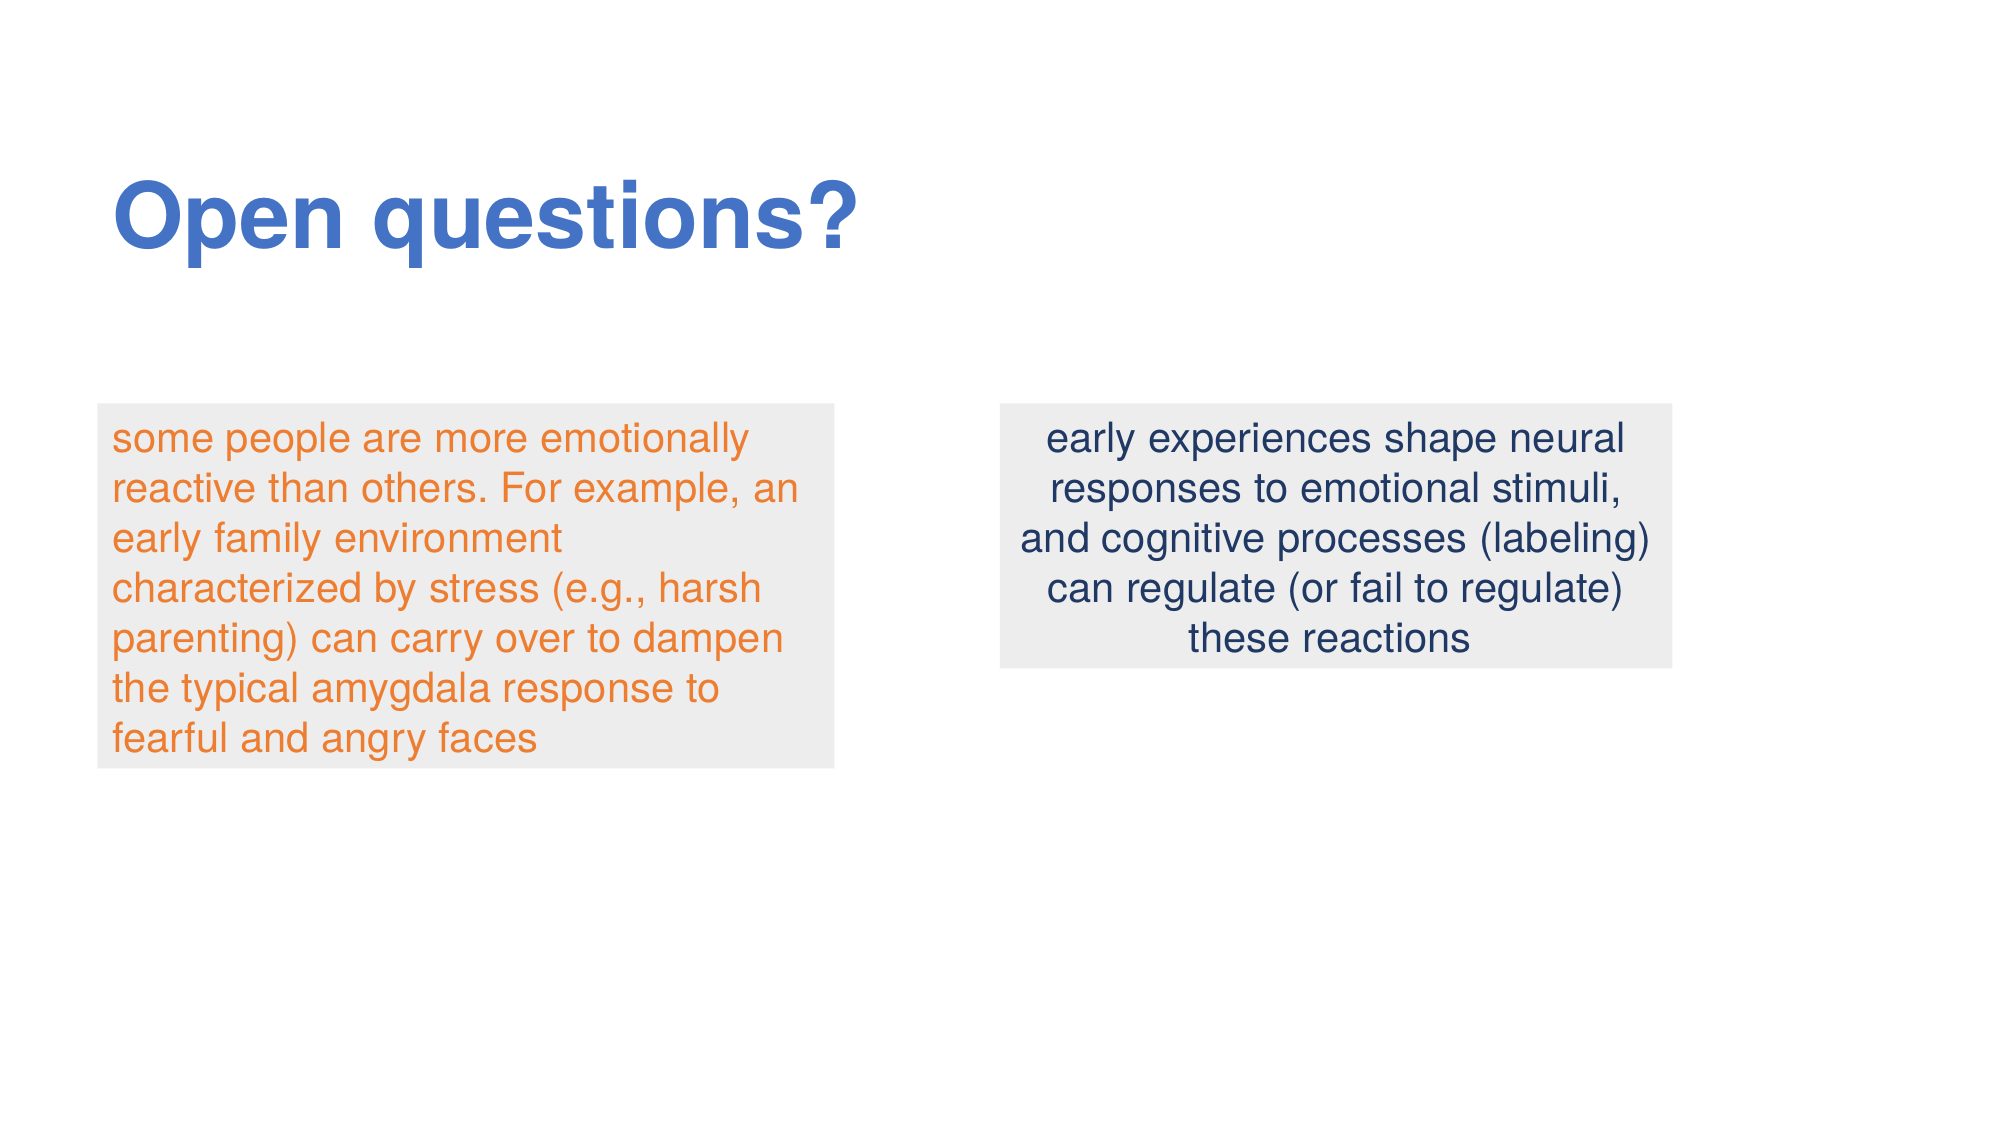

# Open questions?
some people are more emotionally reactive than others. For example, an early family environment characterized by stress (e.g., harsh parenting) can carry over to dampen the typical amygdala response to fearful and angry faces
early experiences shape neural responses to emotional stimuli, and cognitive processes (labeling) can regulate (or fail to regulate) these reactions